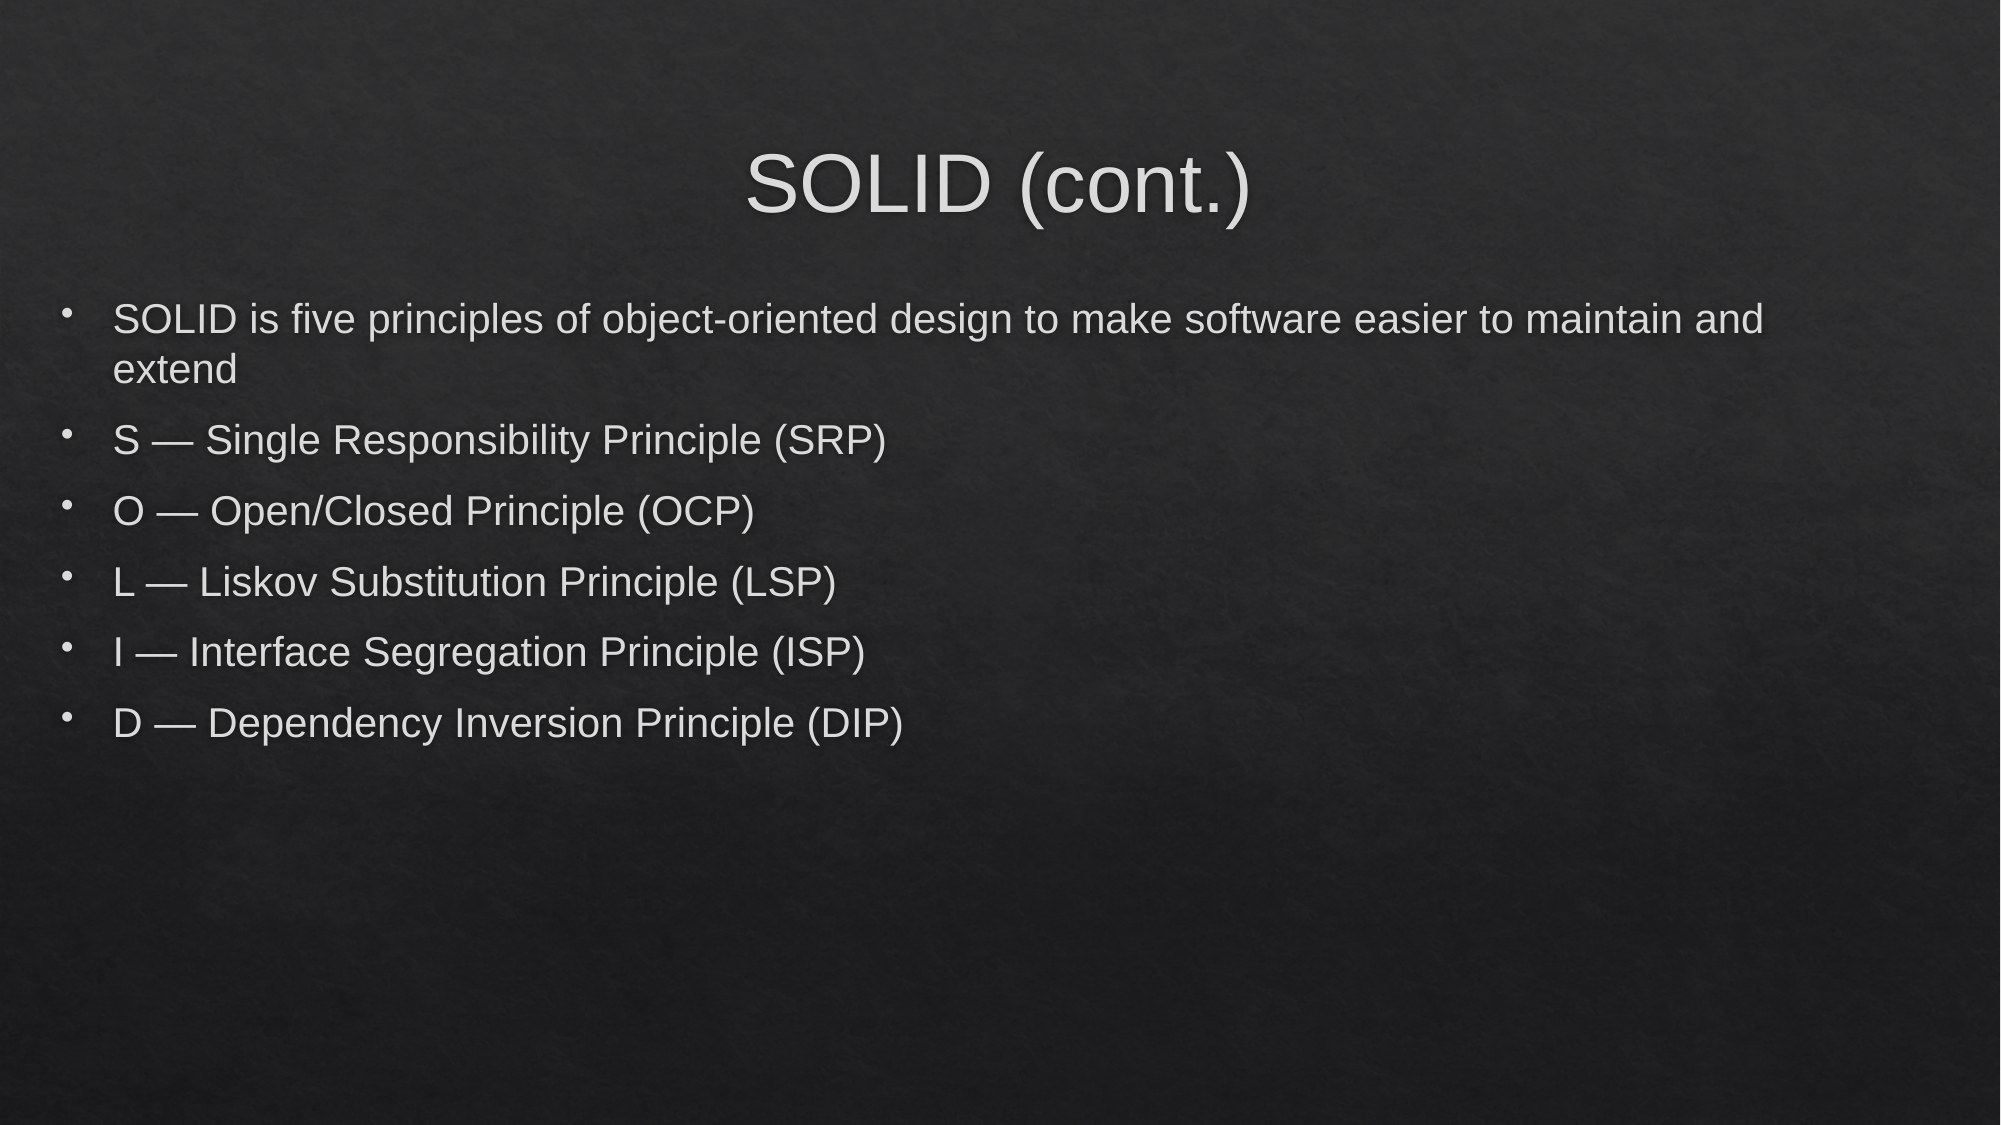

# SOLID (cont.)
SOLID is five principles of object-oriented design to make software easier to maintain and extend
S — Single Responsibility Principle (SRP)
O — Open/Closed Principle (OCP)
L — Liskov Substitution Principle (LSP)
I — Interface Segregation Principle (ISP)
D — Dependency Inversion Principle (DIP)